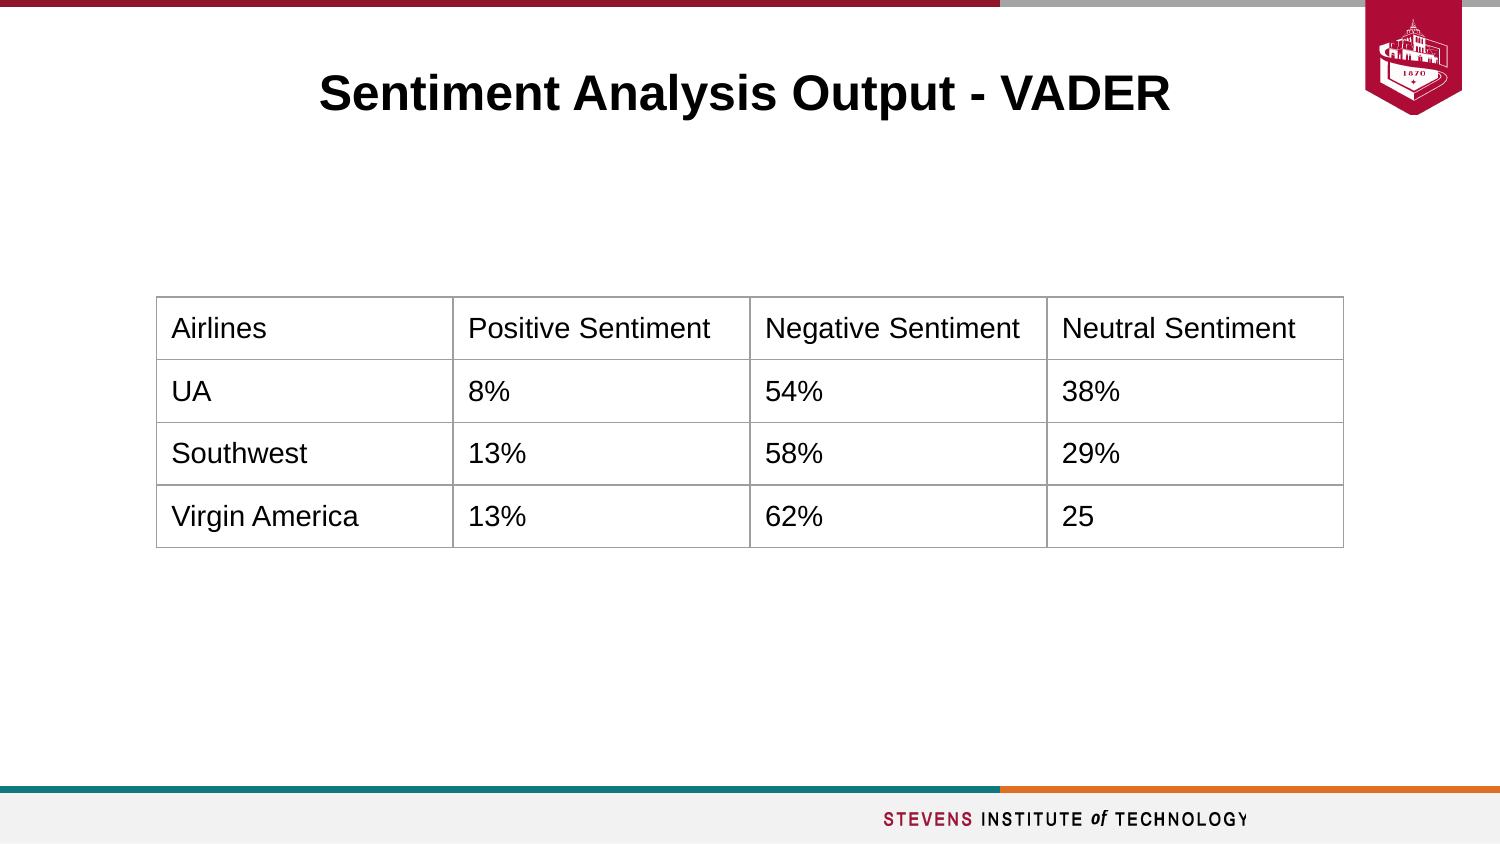

Sentiment Analysis Output - VADER

| Airlines | Positive Sentiment | Negative Sentiment | Neutral Sentiment |
| --- | --- | --- | --- |
| UA | 8% | 54% | 38% |
| Southwest | 13% | 58% | 29% |
| Virgin America | 13% | 62% | 25 |